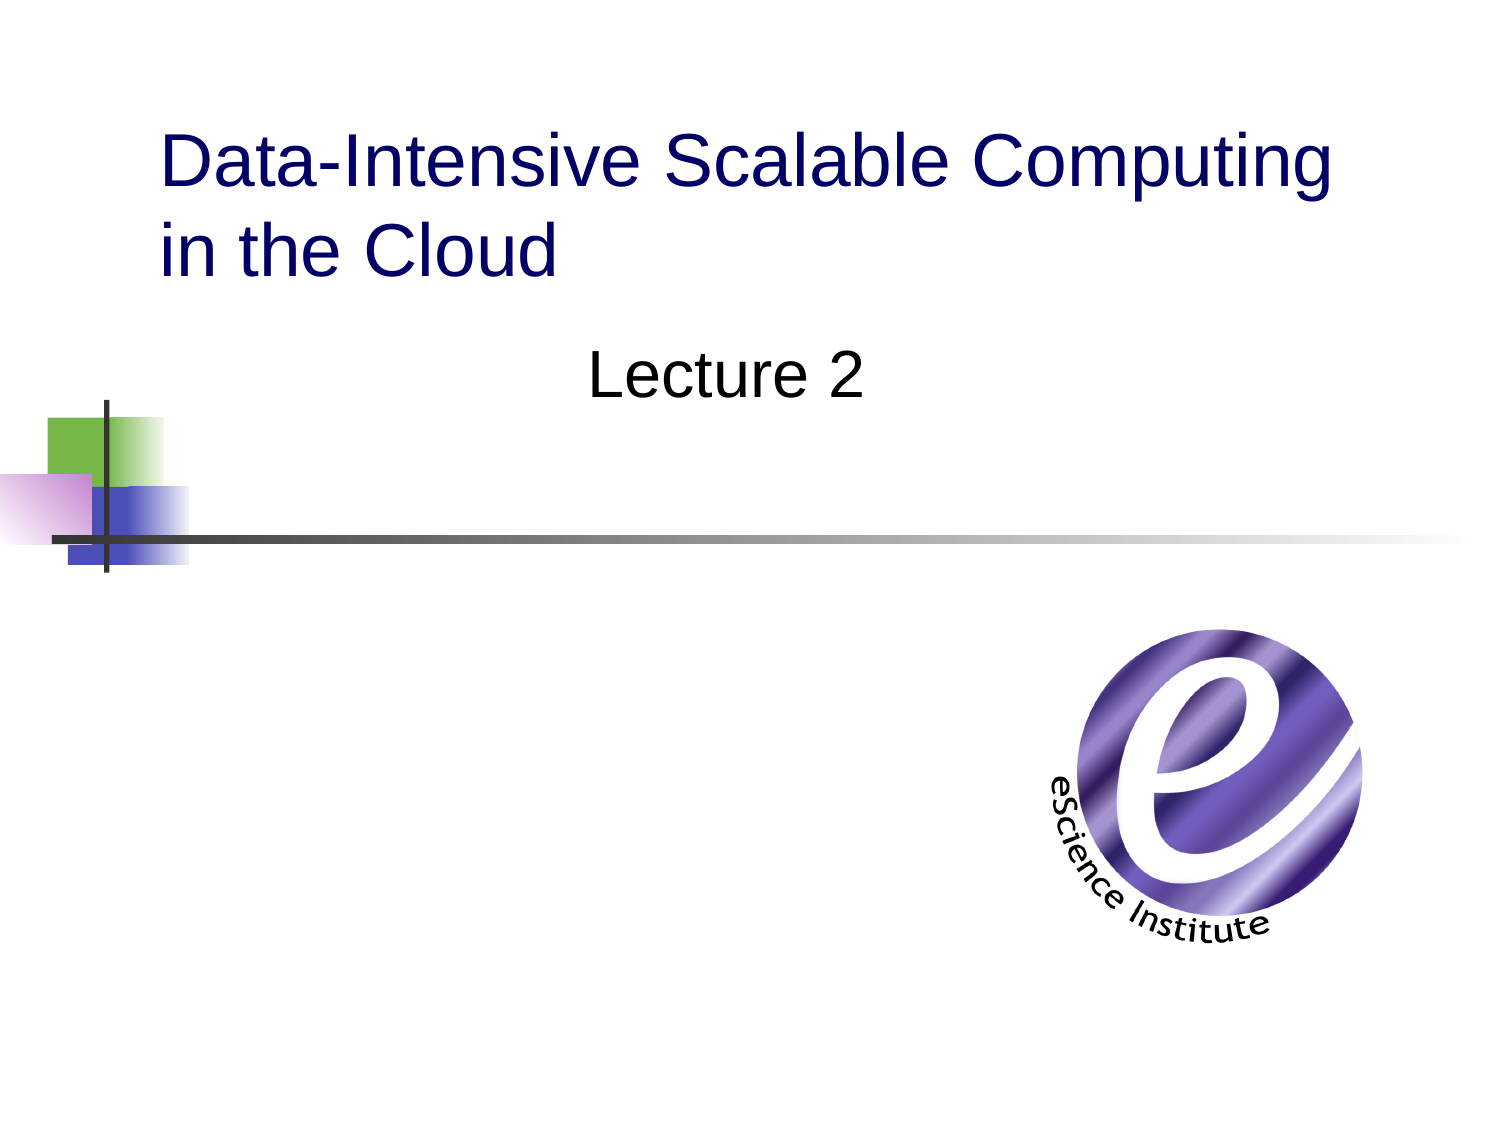

# Data-Intensive Scalable Computing in the Cloud

Lecture 2